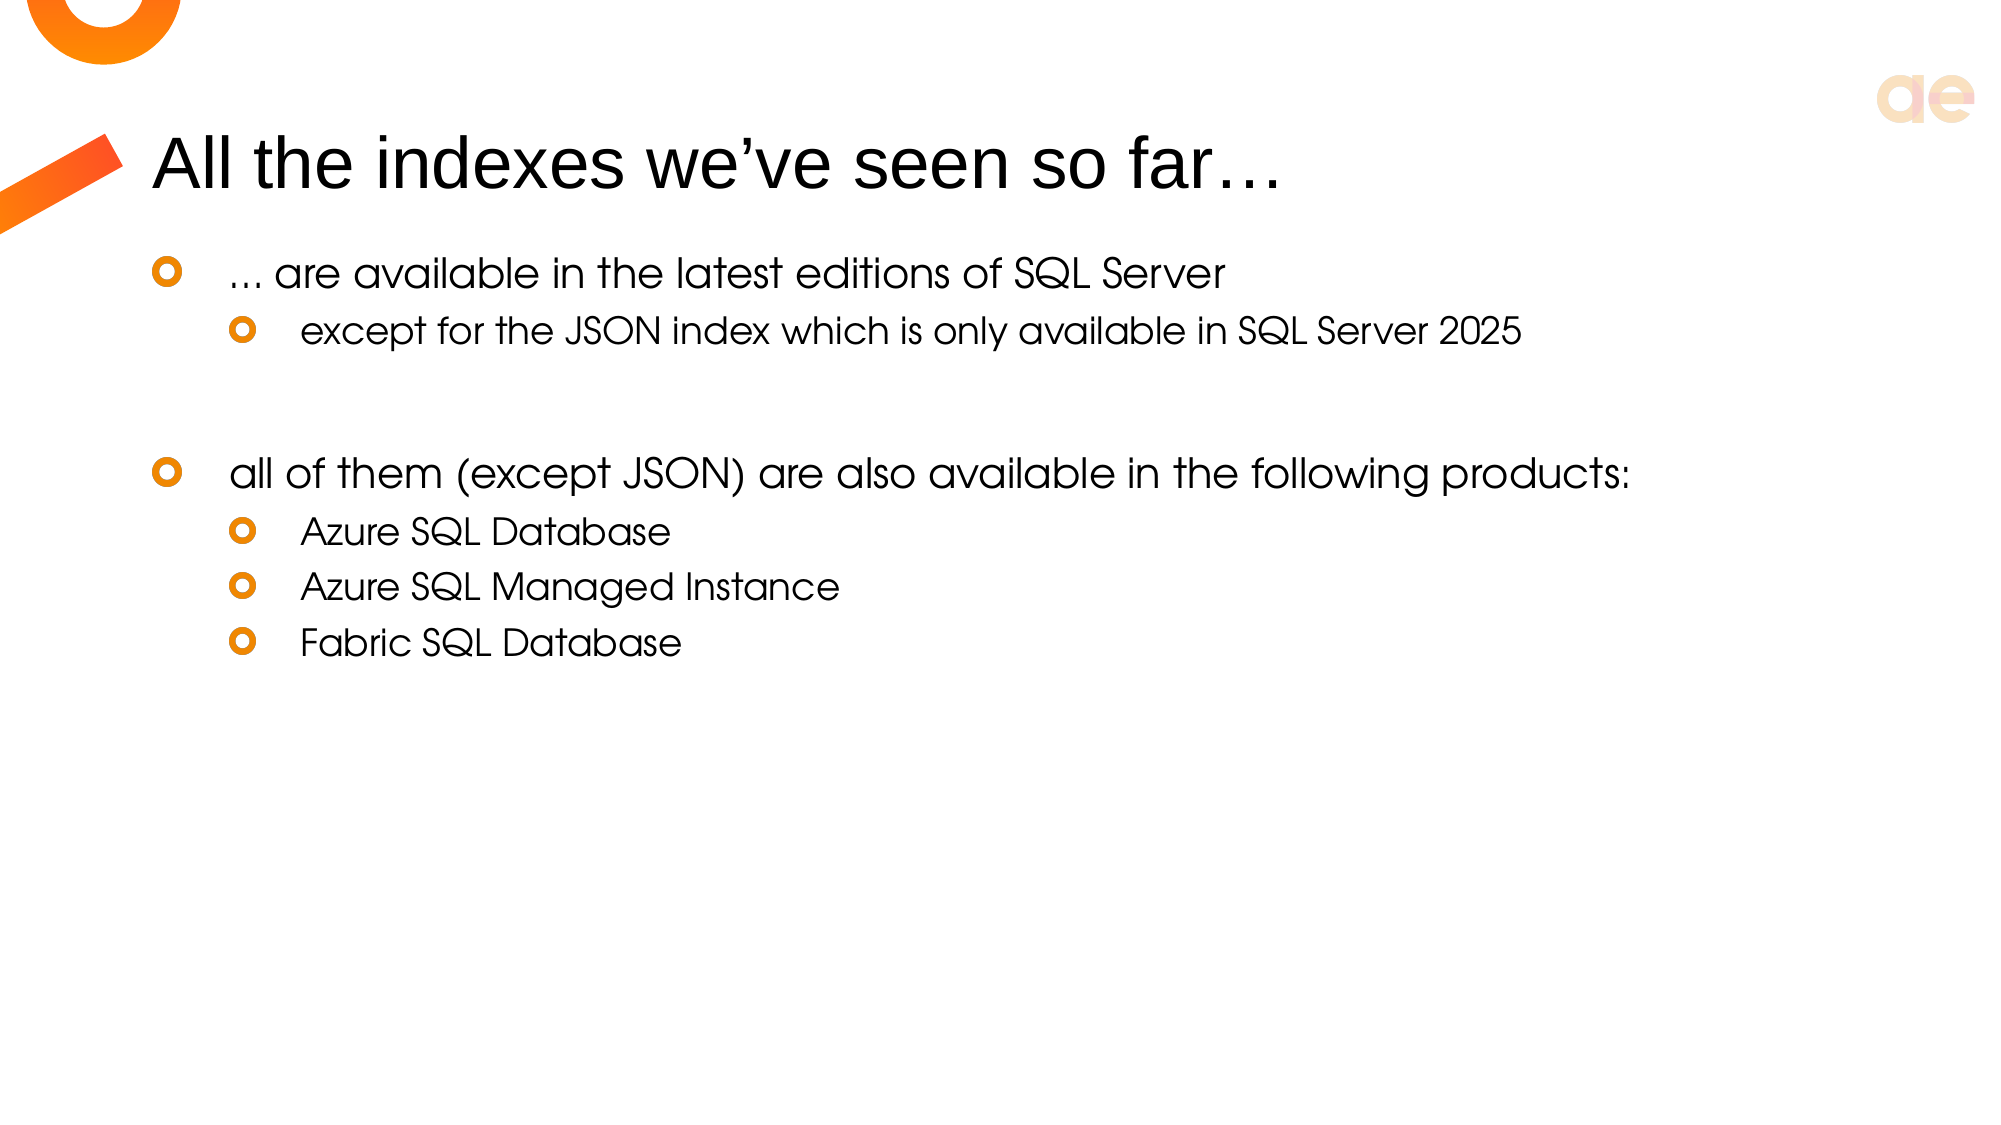

# All the indexes we’ve seen so far…
… are available in the latest editions of SQL Server
except for the JSON index which is only available in SQL Server 2025

all of them (except JSON) are also available in the following products:
Azure SQL Database
Azure SQL Managed Instance
Fabric SQL Database